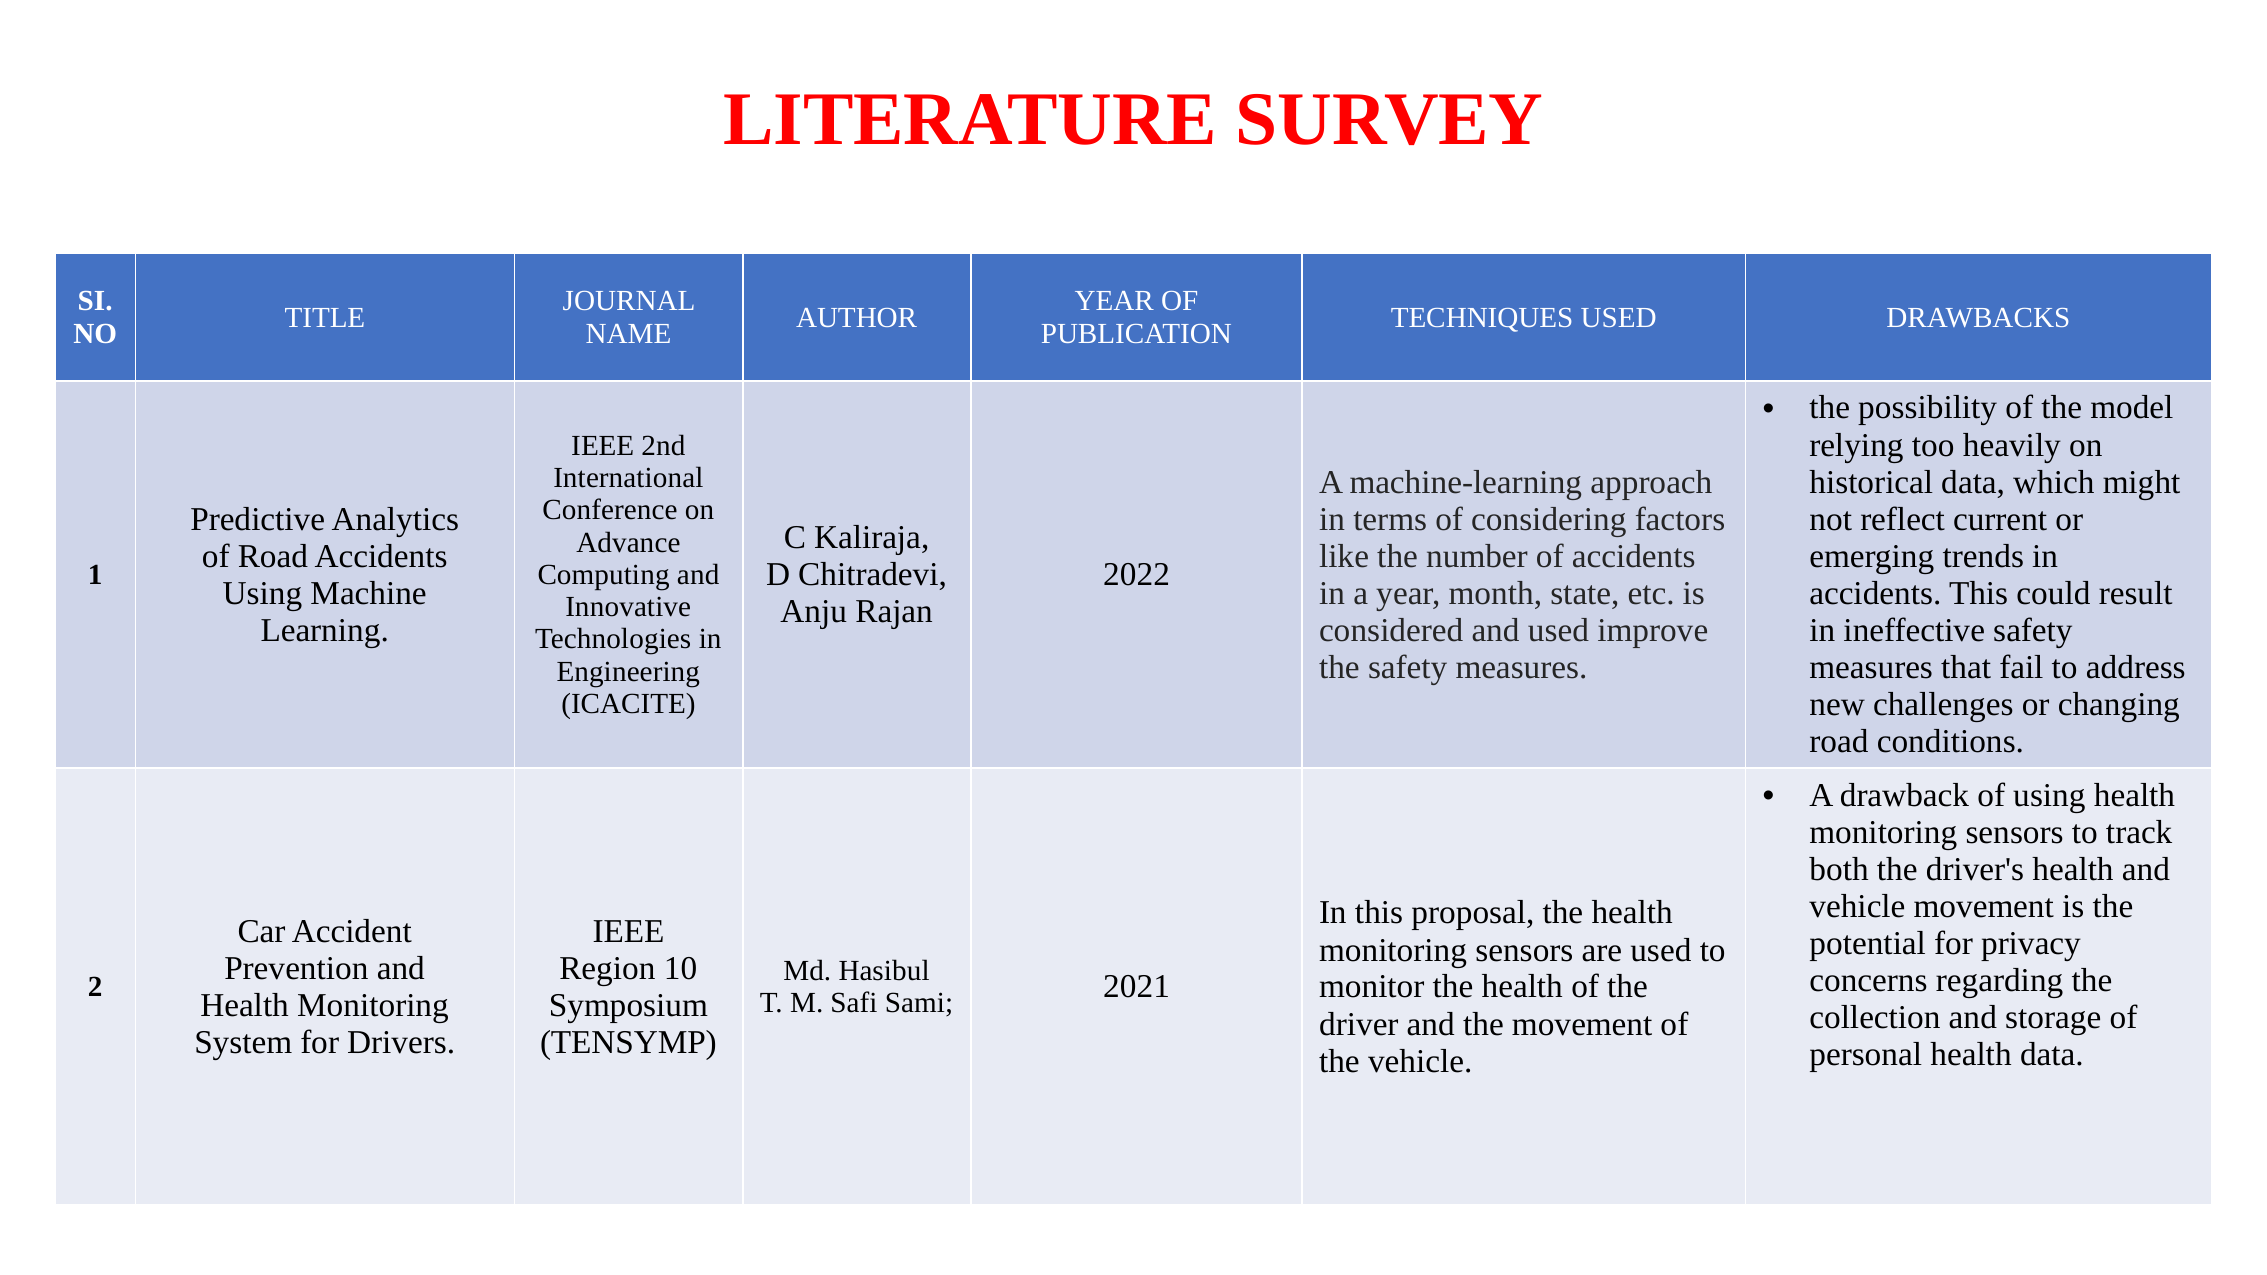

# LITERATURE SURVEY
| SI.NO | TITLE | JOURNAL NAME | AUTHOR | YEAR OF PUBLICATION | TECHNIQUES USED | DRAWBACKS |
| --- | --- | --- | --- | --- | --- | --- |
| 1 | Predictive Analytics of Road Accidents Using Machine Learning. | IEEE 2nd International Conference on Advance Computing and Innovative Technologies in Engineering (ICACITE) | C Kaliraja, D Chitradevi, Anju Rajan | 2022 | A machine-learning approach in terms of considering factors like the number of accidents in a year, month, state, etc. is considered and used improve the safety measures. | the possibility of the model relying too heavily on historical data, which might not reflect current or emerging trends in accidents. This could result in ineffective safety measures that fail to address new challenges or changing road conditions. |
| 2 | Car Accident Prevention and Health Monitoring System for Drivers. | IEEE Region 10 Symposium (TENSYMP) | Md. Hasibul T. M. Safi Sami; | 2021 | In this proposal, the health monitoring sensors are used to monitor the health of the driver and the movement of the vehicle. | A drawback of using health monitoring sensors to track both the driver's health and vehicle movement is the potential for privacy concerns regarding the collection and storage of personal health data. |